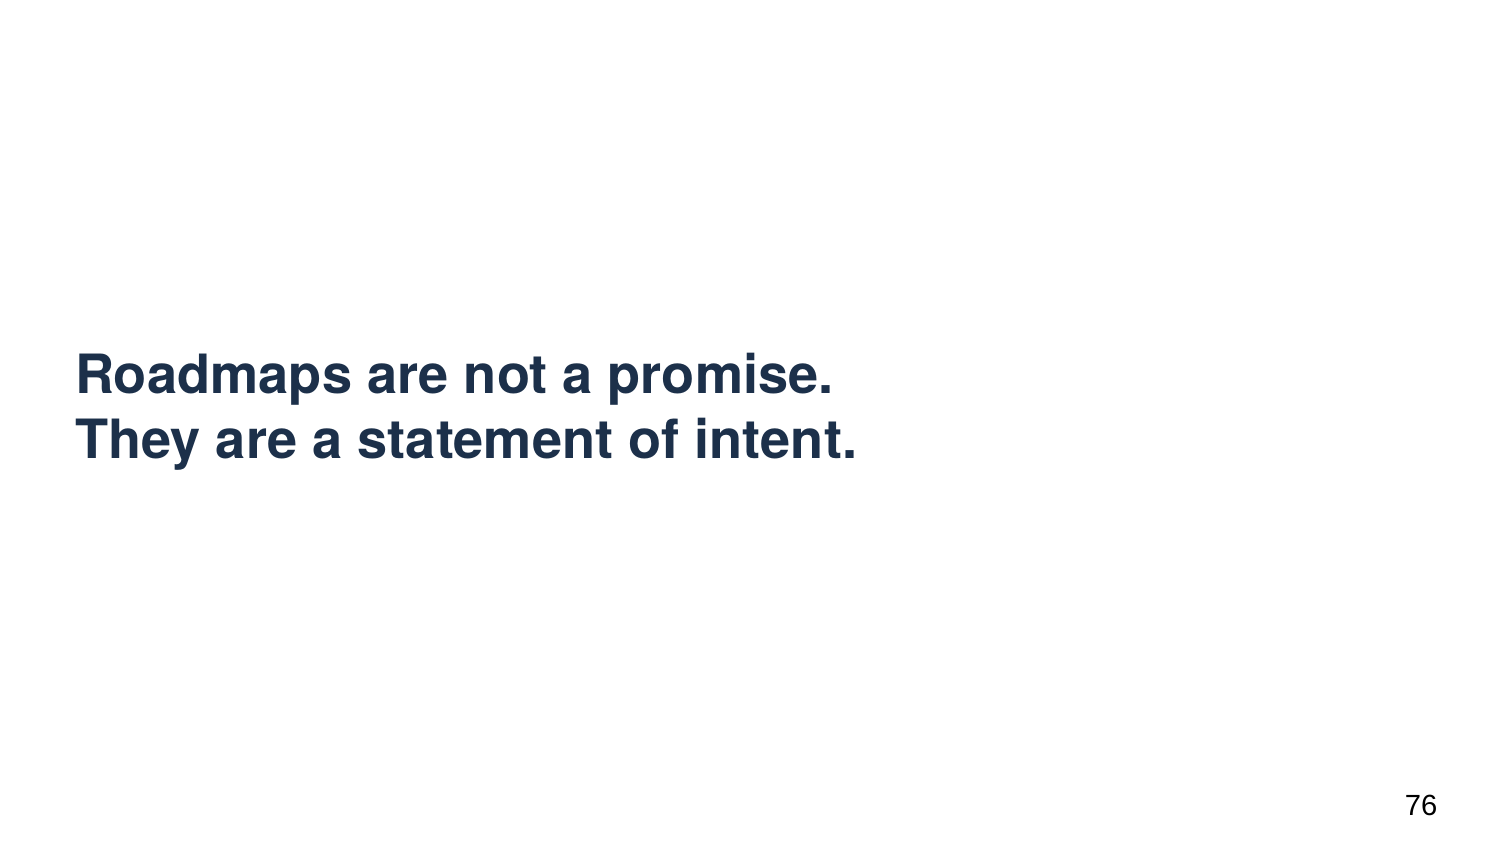

# Roadmaps are not a promise.
They are a statement of intent.
76